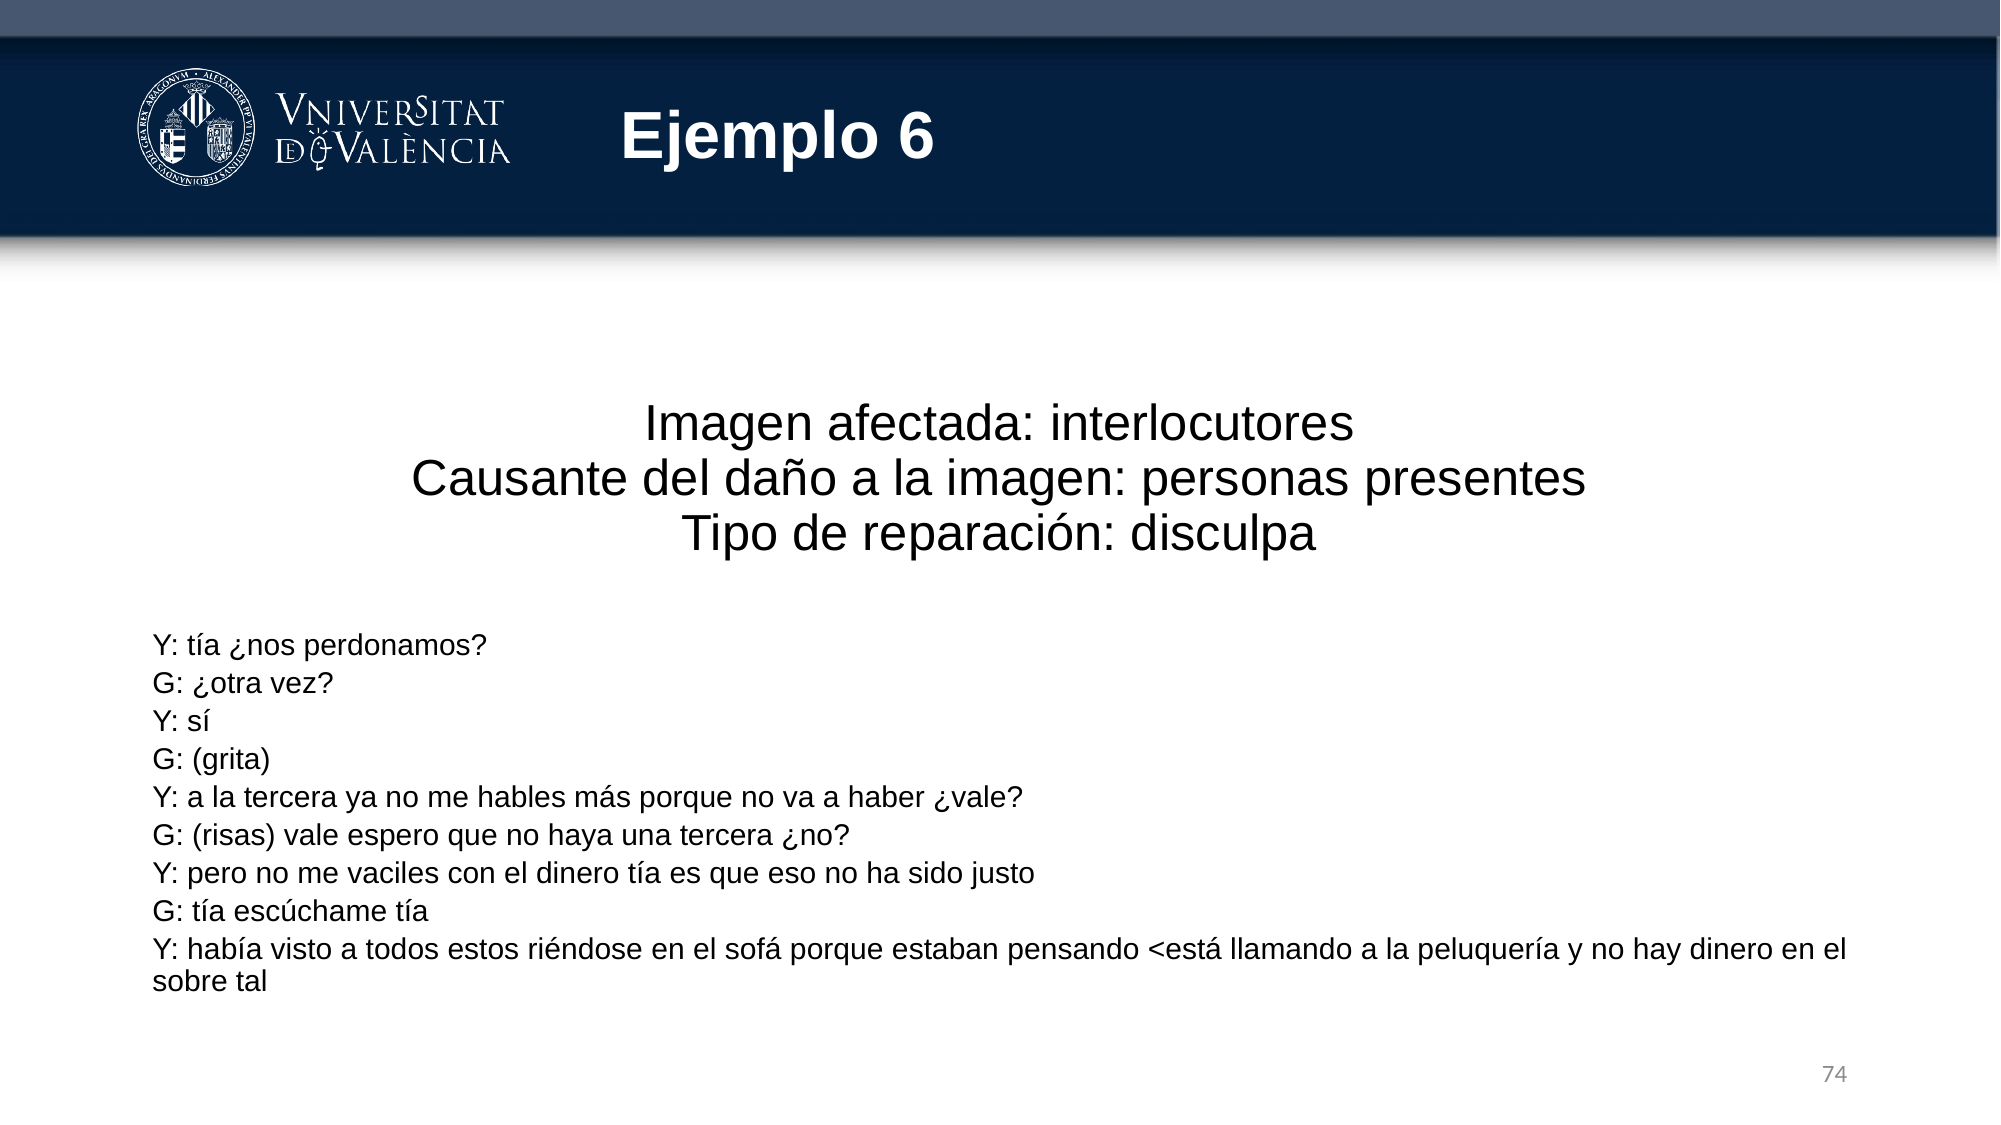

# Ejemplo 6

Imagen afectada: interlocutores
Causante del daño a la imagen: personas presentes
Tipo de reparación: disculpa

Y: tía ¿nos perdonamos?
G: ¿otra vez?
Y: sí
G: (grita)
Y: a la tercera ya no me hables más porque no va a haber ¿vale?
G: (risas) vale espero que no haya una tercera ¿no?
Y: pero no me vaciles con el dinero tía es que eso no ha sido justo
G: tía escúchame tía
Y: había visto a todos estos riéndose en el sofá porque estaban pensando <está llamando a la peluquería y no hay dinero en el sobre tal
74